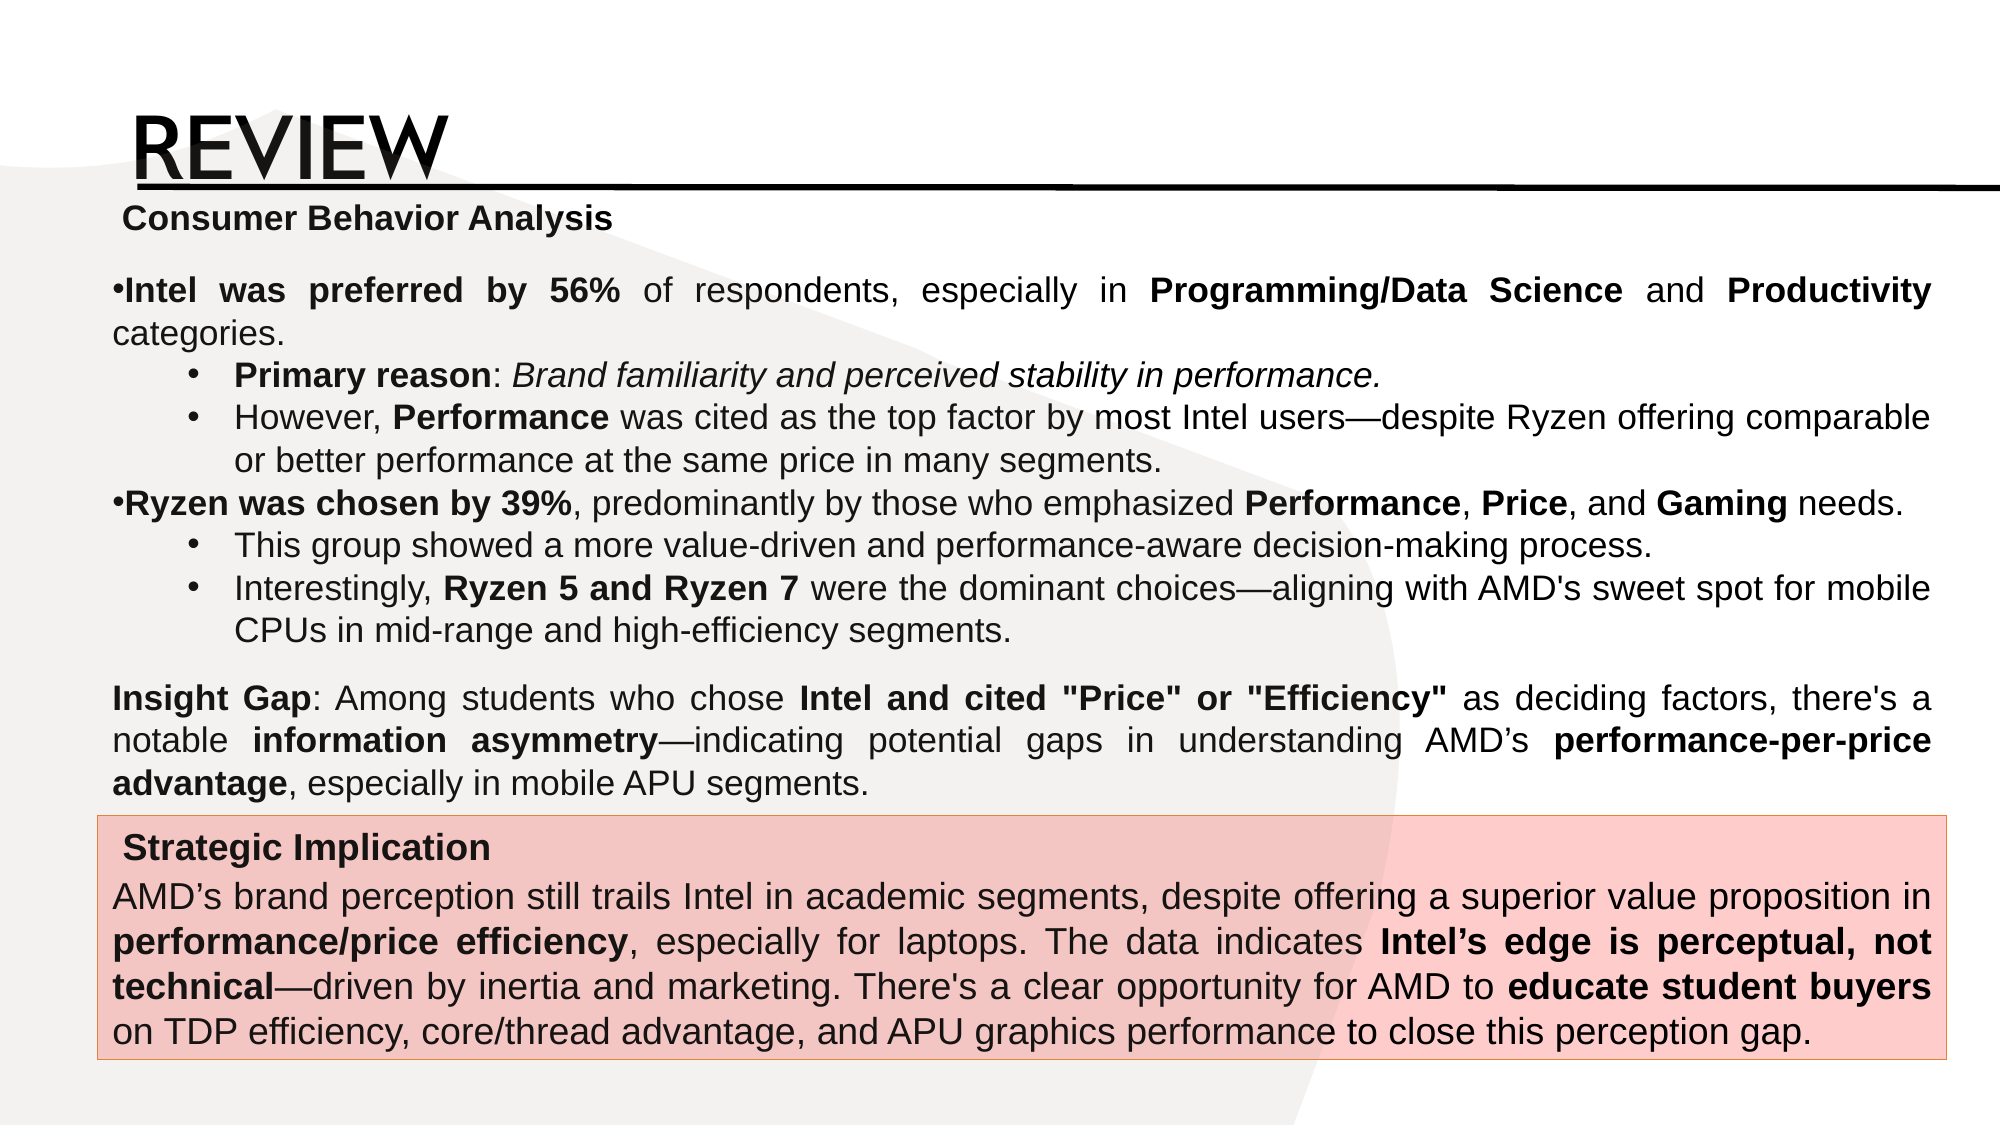

# REVIEW

 Consumer Behavior Analysis
Intel was preferred by 56% of respondents, especially in Programming/Data Science and Productivity categories.
Primary reason: Brand familiarity and perceived stability in performance.
However, Performance was cited as the top factor by most Intel users—despite Ryzen offering comparable or better performance at the same price in many segments.
Ryzen was chosen by 39%, predominantly by those who emphasized Performance, Price, and Gaming needs.
This group showed a more value-driven and performance-aware decision-making process.
Interestingly, Ryzen 5 and Ryzen 7 were the dominant choices—aligning with AMD's sweet spot for mobile CPUs in mid-range and high-efficiency segments.
Insight Gap: Among students who chose Intel and cited "Price" or "Efficiency" as deciding factors, there's a notable information asymmetry—indicating potential gaps in understanding AMD’s performance-per-price advantage, especially in mobile APU segments.

 Strategic Implication
AMD’s brand perception still trails Intel in academic segments, despite offering a superior value proposition in performance/price efficiency, especially for laptops. The data indicates Intel’s edge is perceptual, not technical—driven by inertia and marketing. There's a clear opportunity for AMD to educate student buyers on TDP efficiency, core/thread advantage, and APU graphics performance to close this perception gap.